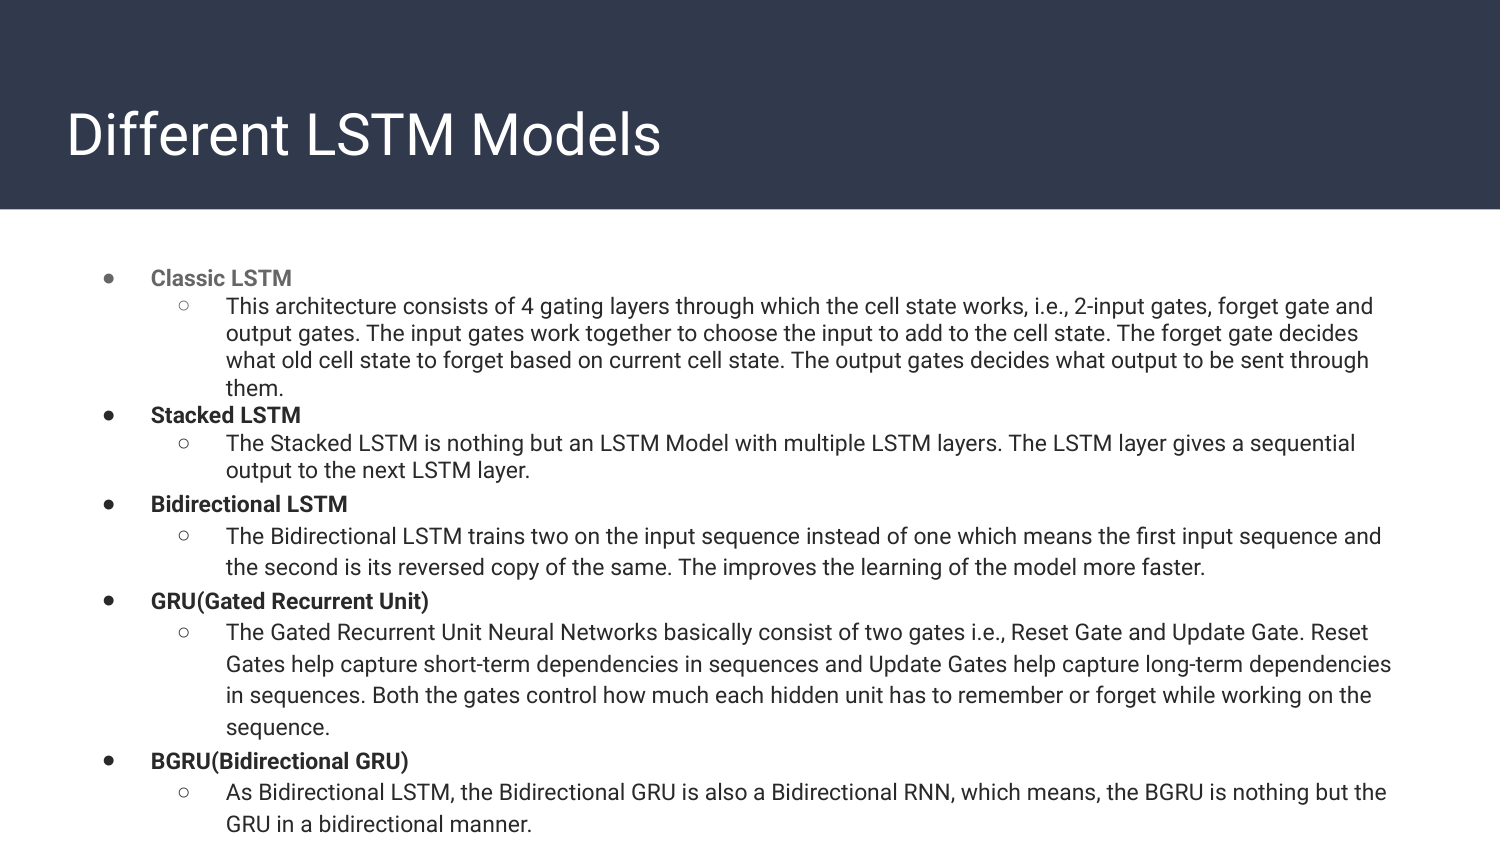

# Different LSTM Models
Classic LSTM
This architecture consists of 4 gating layers through which the cell state works, i.e., 2-input gates, forget gate and output gates. The input gates work together to choose the input to add to the cell state. The forget gate decides what old cell state to forget based on current cell state. The output gates decides what output to be sent through them.
Stacked LSTM
The Stacked LSTM is nothing but an LSTM Model with multiple LSTM layers. The LSTM layer gives a sequential output to the next LSTM layer.
Bidirectional LSTM
The Bidirectional LSTM trains two on the input sequence instead of one which means the first input sequence and the second is its reversed copy of the same. The improves the learning of the model more faster.
GRU(Gated Recurrent Unit)
The Gated Recurrent Unit Neural Networks basically consist of two gates i.e., Reset Gate and Update Gate. Reset Gates help capture short-term dependencies in sequences and Update Gates help capture long-term dependencies in sequences. Both the gates control how much each hidden unit has to remember or forget while working on the sequence.
BGRU(Bidirectional GRU)
As Bidirectional LSTM, the Bidirectional GRU is also a Bidirectional RNN, which means, the BGRU is nothing but the GRU in a bidirectional manner.